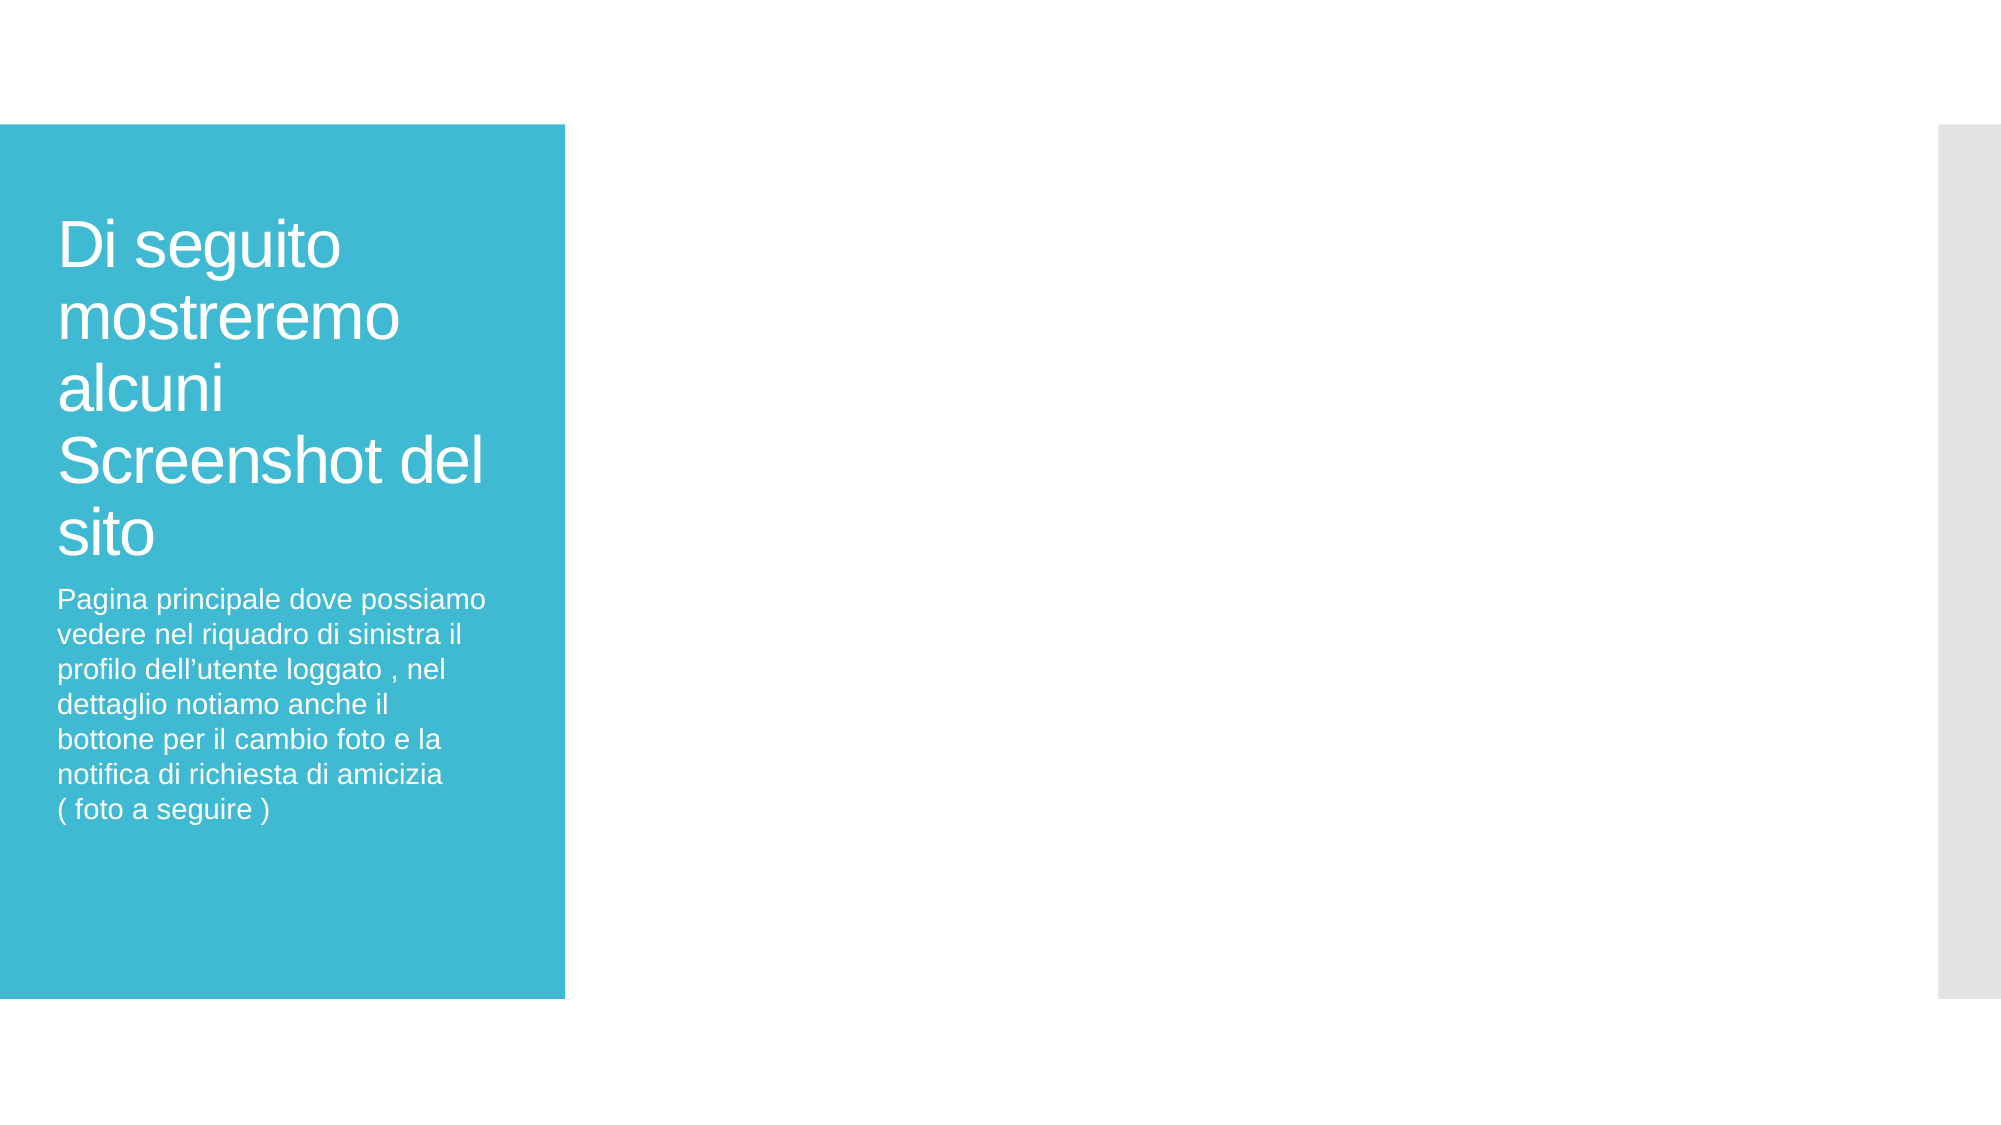

# Di seguito mostreremo alcuni Screenshot del sito
Pagina principale dove possiamo vedere nel riquadro di sinistra il profilo dell’utente loggato , nel dettaglio notiamo anche il bottone per il cambio foto e la notifica di richiesta di amicizia ( foto a seguire )